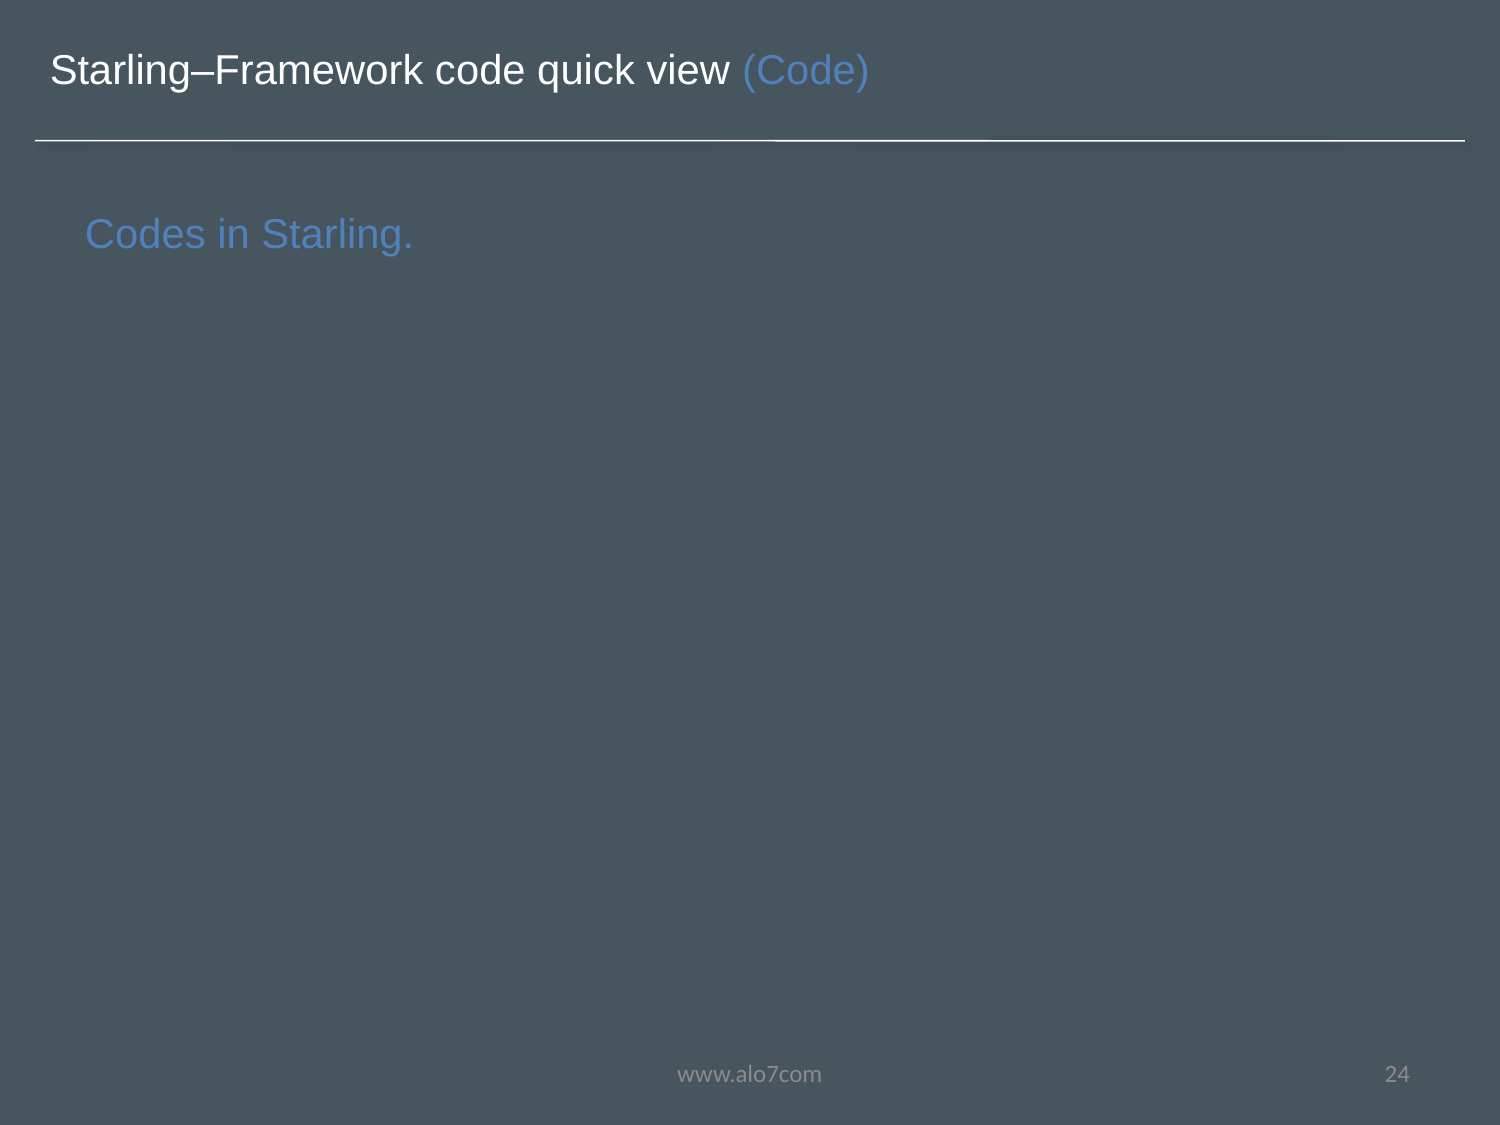

Starling–Framework code quick view (Code)
Codes in Starling.
www.alo7com
24